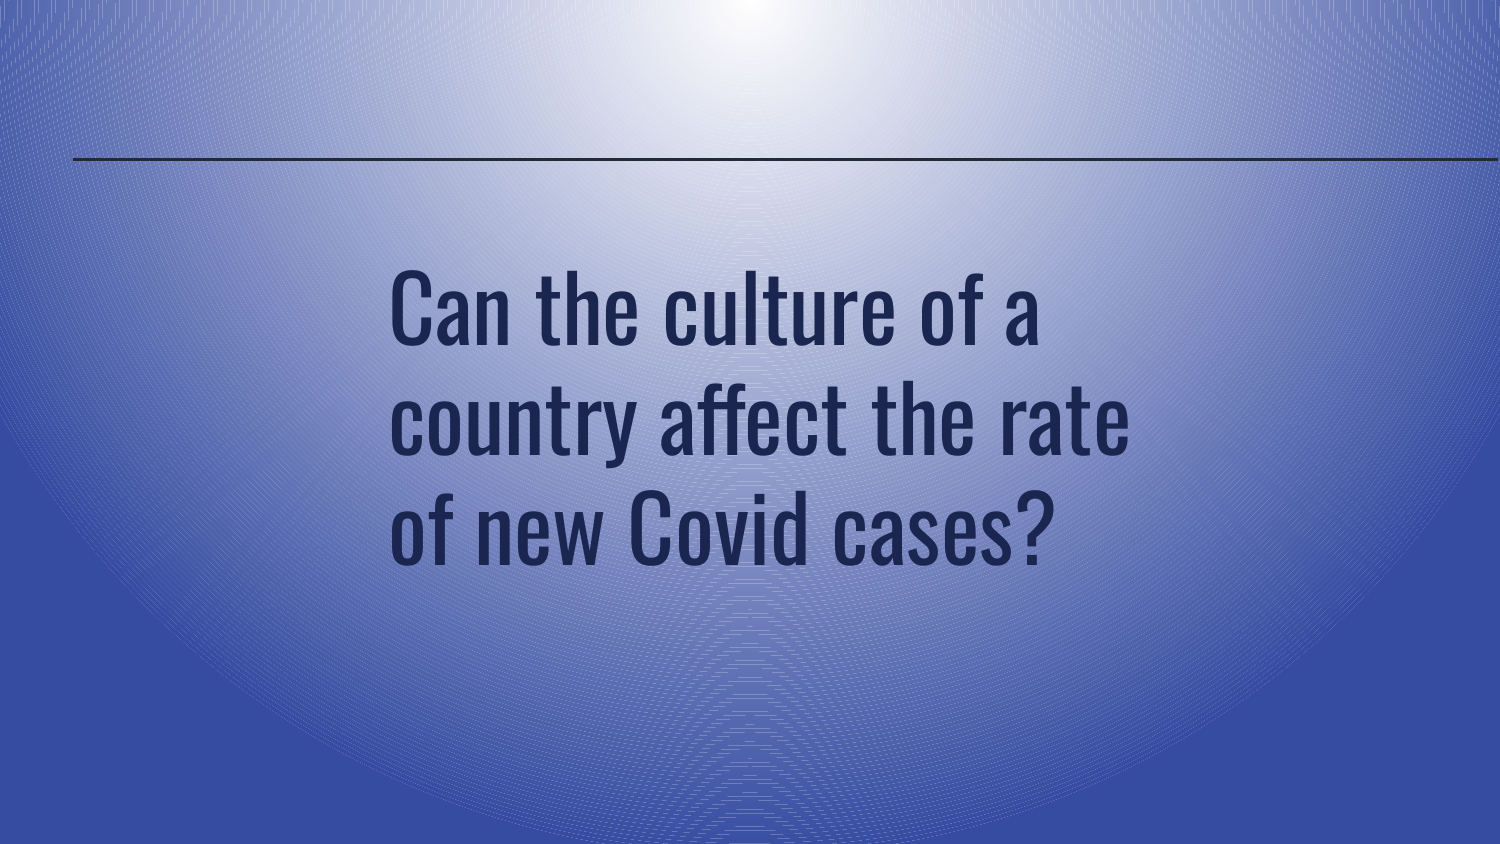

Can the culture of a country affect the rate of new Covid cases?